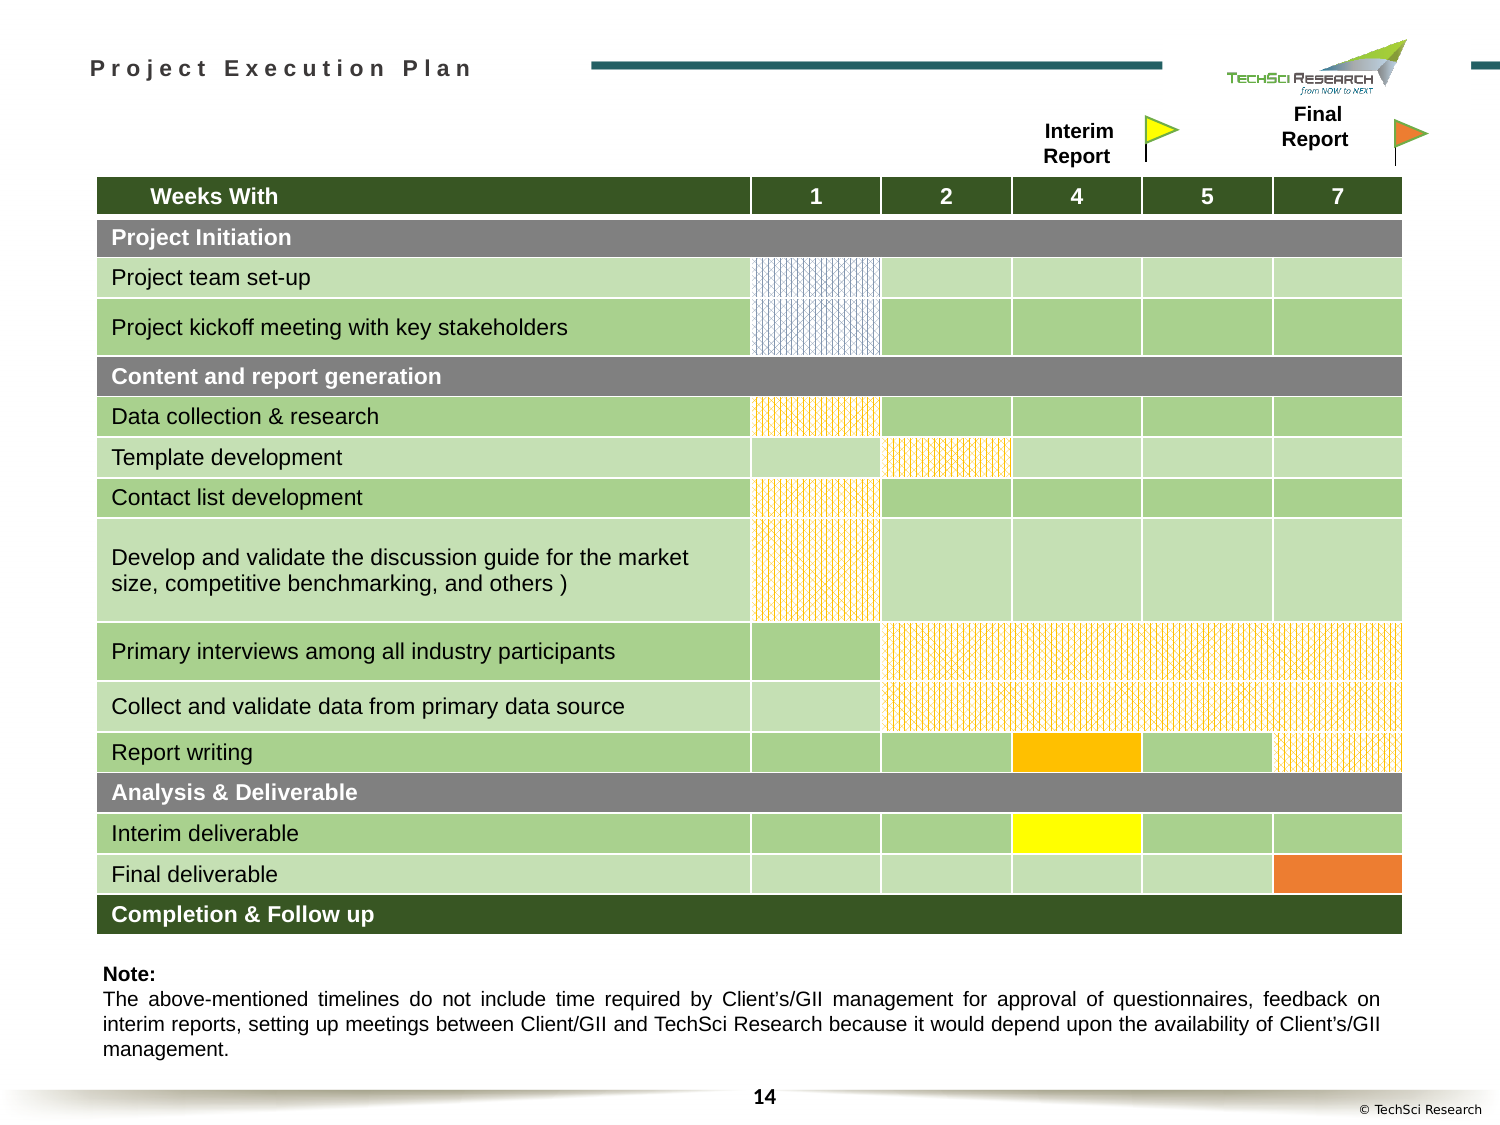

Project Execution Plan
Final Report
Interim Report

| Weeks With | 1 | 2 | 4 | 5 | 7 |
| --- | --- | --- | --- | --- | --- |
| Project Initiation |  |  |  |  |  |
| Project team set-up |  |  |  |  |  |
| Project kickoff meeting with key stakeholders |  |  |  |  |  |
| Content and report generation |  |  |  |  |  |
| Data collection & research |  |  |  |  |  |
| Template development |  |  |  |  |  |
| Contact list development |  |  |  |  |  |
| Develop and validate the discussion guide for the market size, competitive benchmarking, and others ) |  |  |  |  |  |
| Primary interviews among all industry participants |  |  |  |  |  |
| Collect and validate data from primary data source |  |  |  |  |  |
| Report writing |  |  |  |  |  |
| Analysis & Deliverable |  |  |  |  |  |
| Interim deliverable |  |  |  |  |  |
| Final deliverable |  |  |  |  |  |
| Completion & Follow up |  |  |  |  |  |
Note:
The above-mentioned timelines do not include time required by Client’s/GII management for approval of questionnaires, feedback on interim reports, setting up meetings between Client/GII and TechSci Research because it would depend upon the availability of Client’s/GII management.